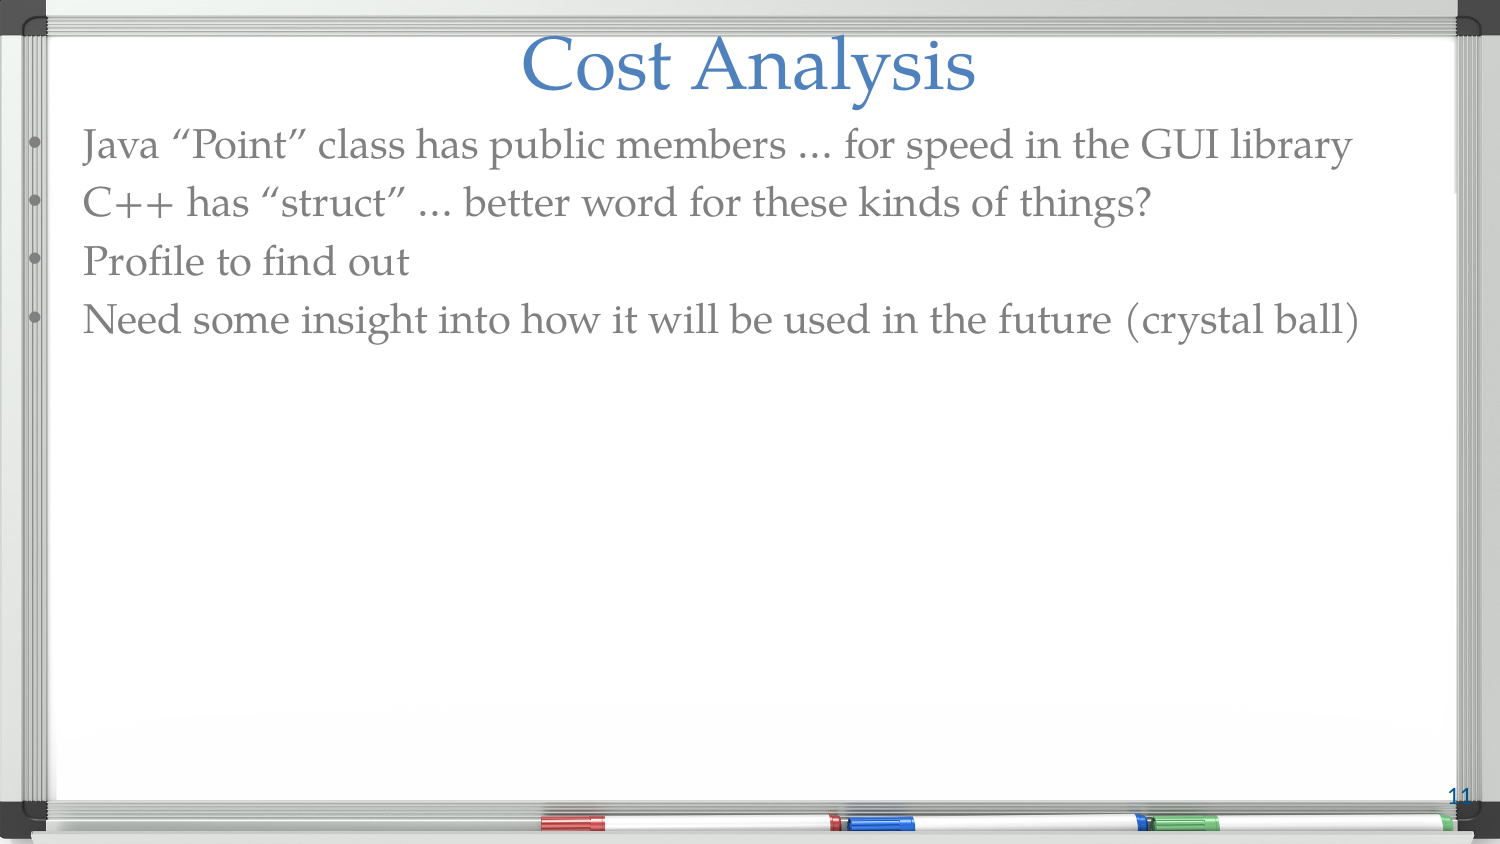

# Cost Analysis
Java “Point” class has public members … for speed in the GUI library
C++ has “struct” … better word for these kinds of things?
Profile to find out
Need some insight into how it will be used in the future (crystal ball)
11